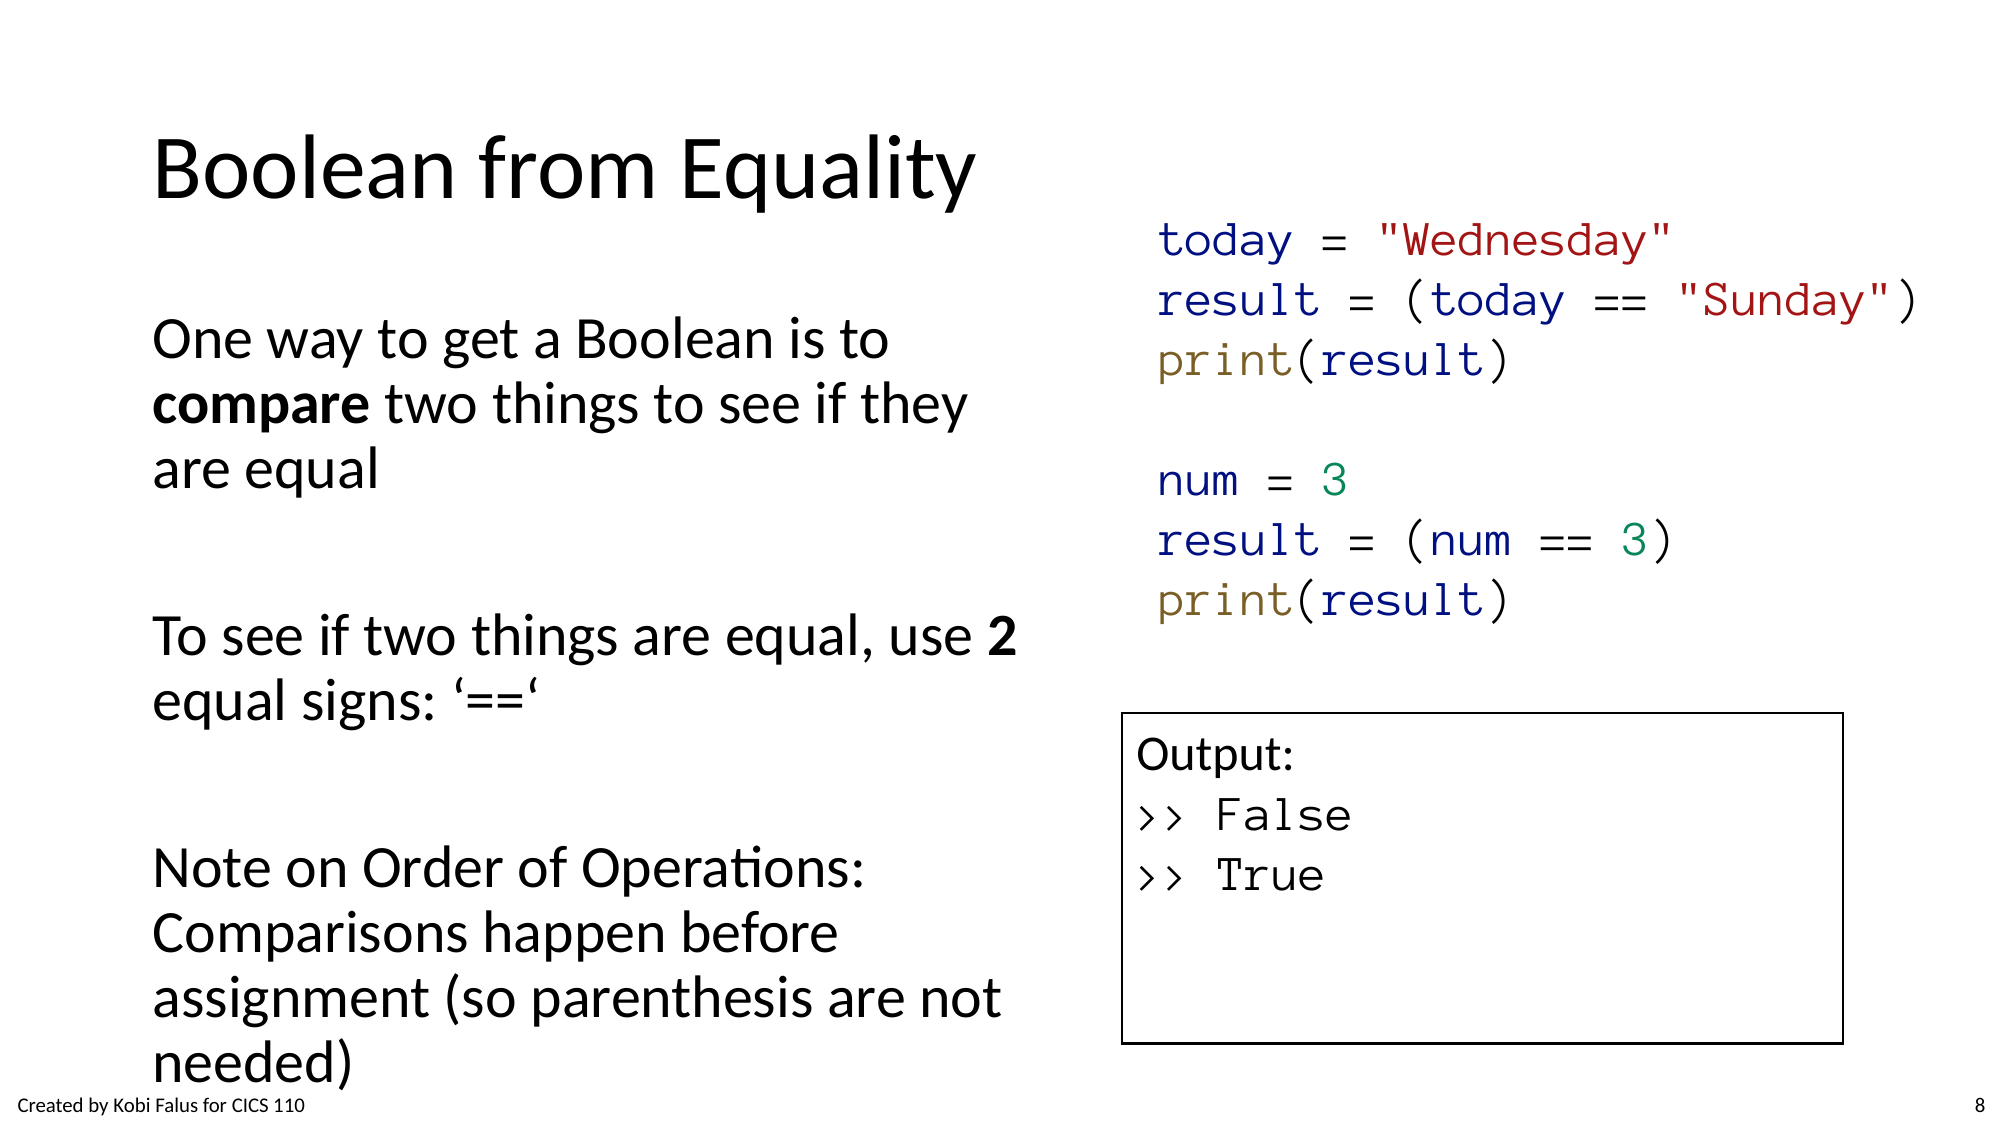

# Boolean from Equality
today = "Wednesday"
result = (today == "Sunday")
print(result)
num = 3
result = (num == 3)
print(result)

One way to get a Boolean is to compare two things to see if they are equal

To see if two things are equal, use 2 equal signs: ‘==‘

Note on Order of Operations: Comparisons happen before assignment (so parenthesis are not needed)

Output:
>> False
>> True